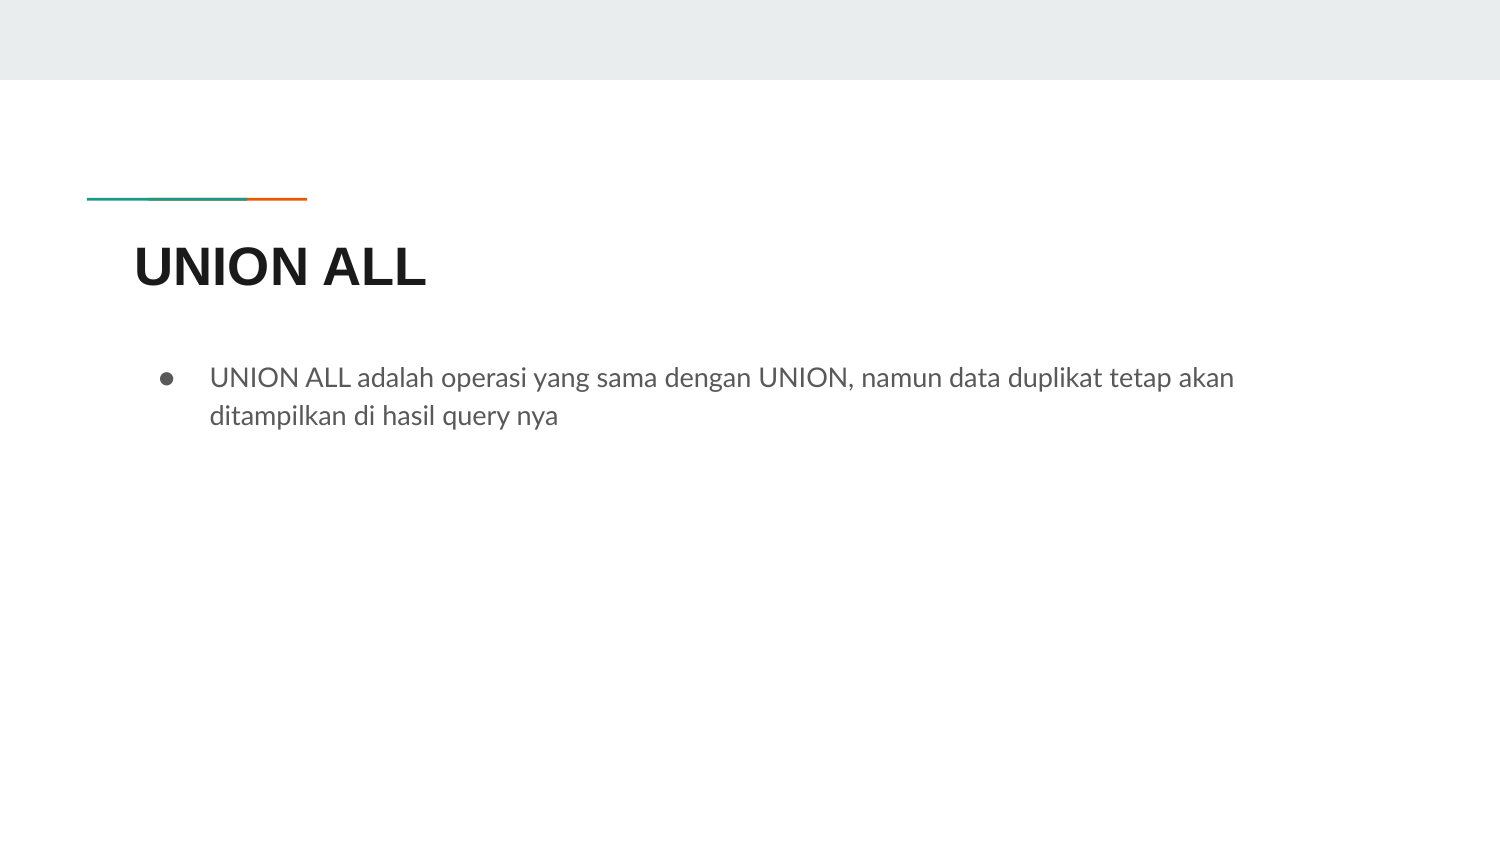

# UNION ALL
UNION ALL adalah operasi yang sama dengan UNION, namun data duplikat tetap akan ditampilkan di hasil query nya